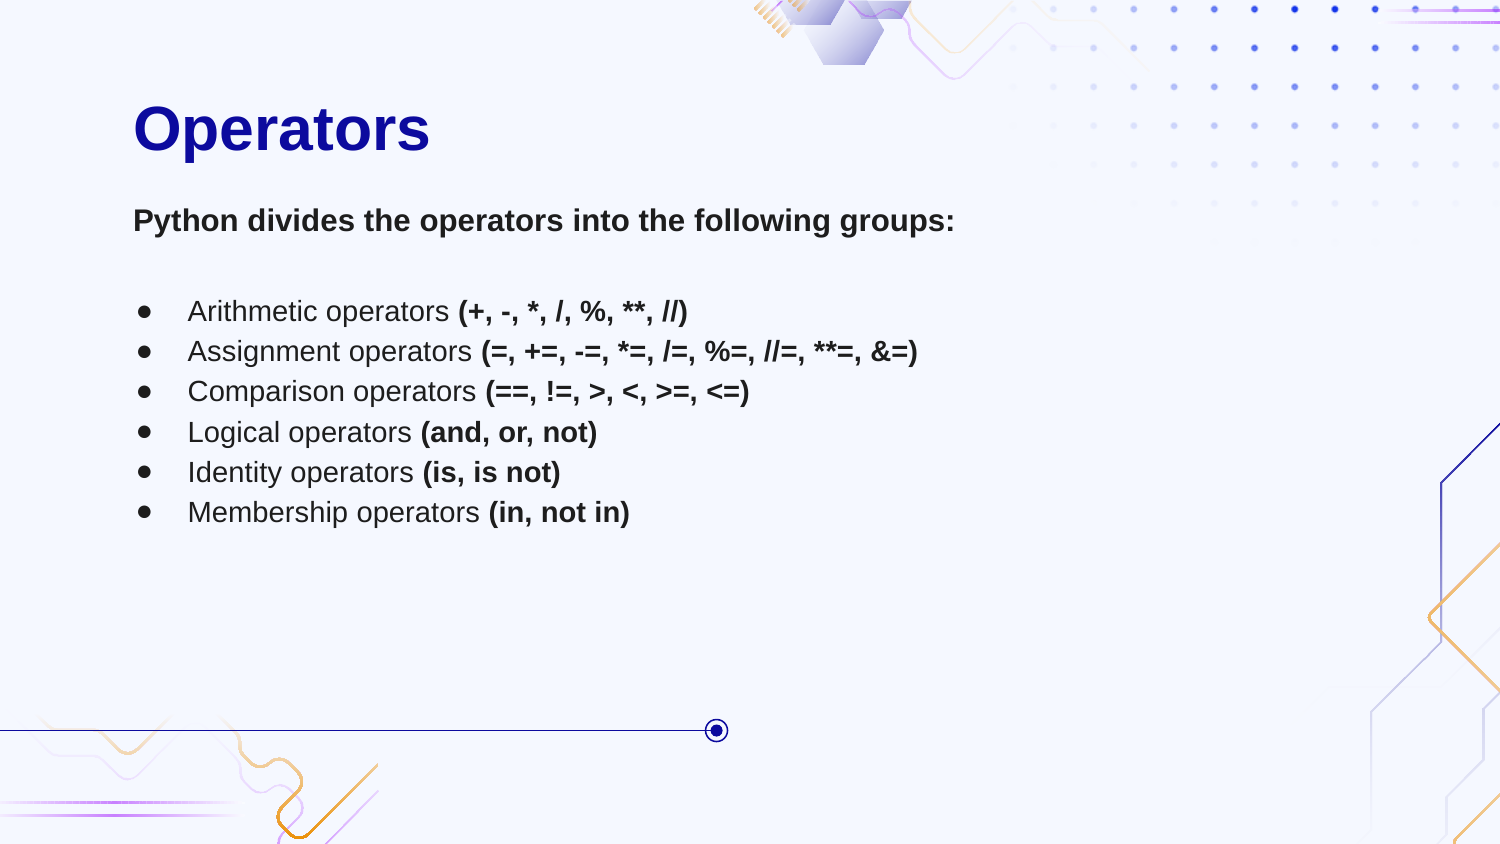

# Operators
Python divides the operators into the following groups:
Arithmetic operators (+, -, *, /, %, **, //)
Assignment operators (=, +=, -=, *=, /=, %=, //=, **=, &=)
Comparison operators (==, !=, >, <, >=, <=)
Logical operators (and, or, not)
Identity operators (is, is not)
Membership operators (in, not in)